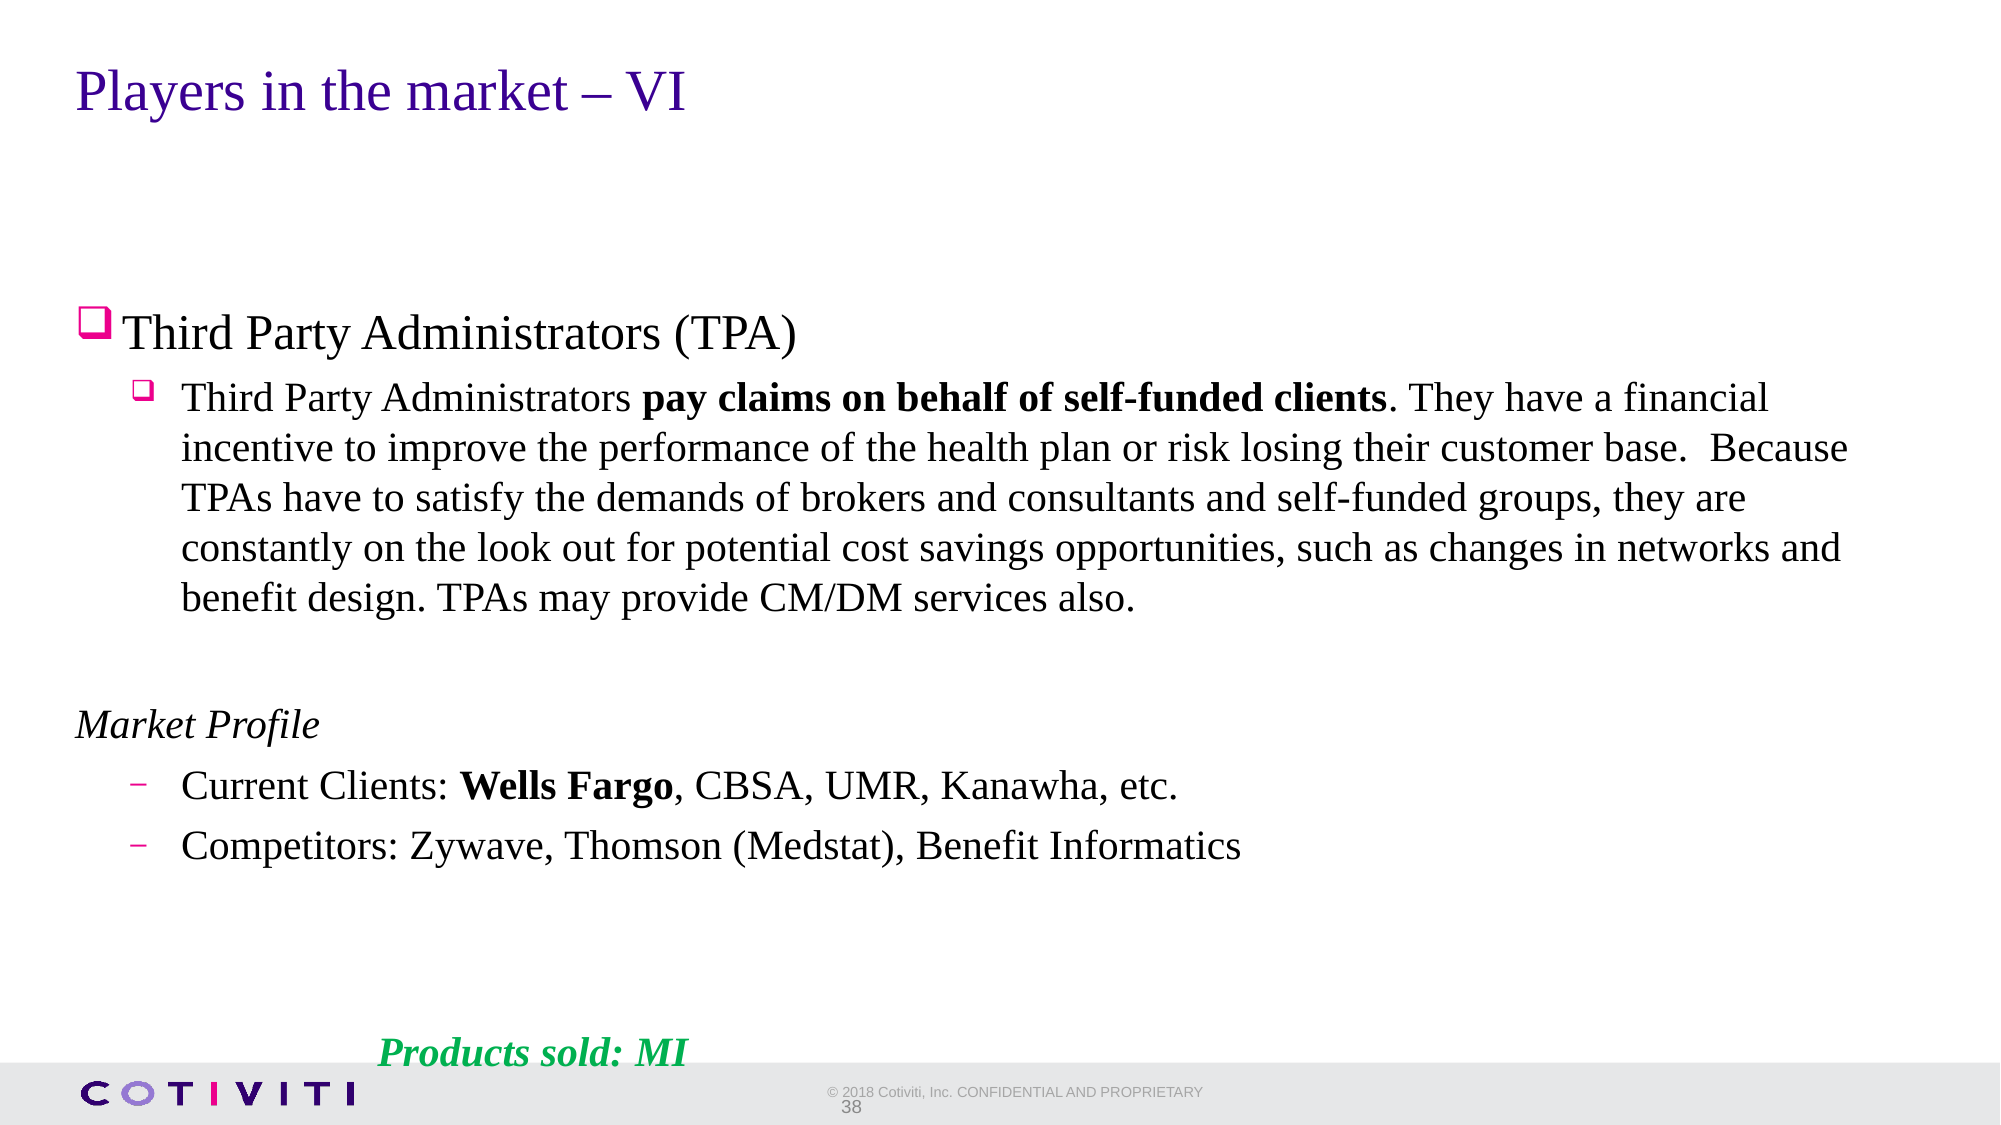

# Players in the market – VI

Third Party Administrators (TPA)
Third Party Administrators pay claims on behalf of self-funded clients. They have a financial incentive to improve the performance of the health plan or risk losing their customer base.  Because TPAs have to satisfy the demands of brokers and consultants and self-funded groups, they are constantly on the look out for potential cost savings opportunities, such as changes in networks and benefit design. TPAs may provide CM/DM services also.

Market Profile
Current Clients: Wells Fargo, CBSA, UMR, Kanawha, etc.
Competitors: Zywave, Thomson (Medstat), Benefit Informatics
Products sold: MI
38